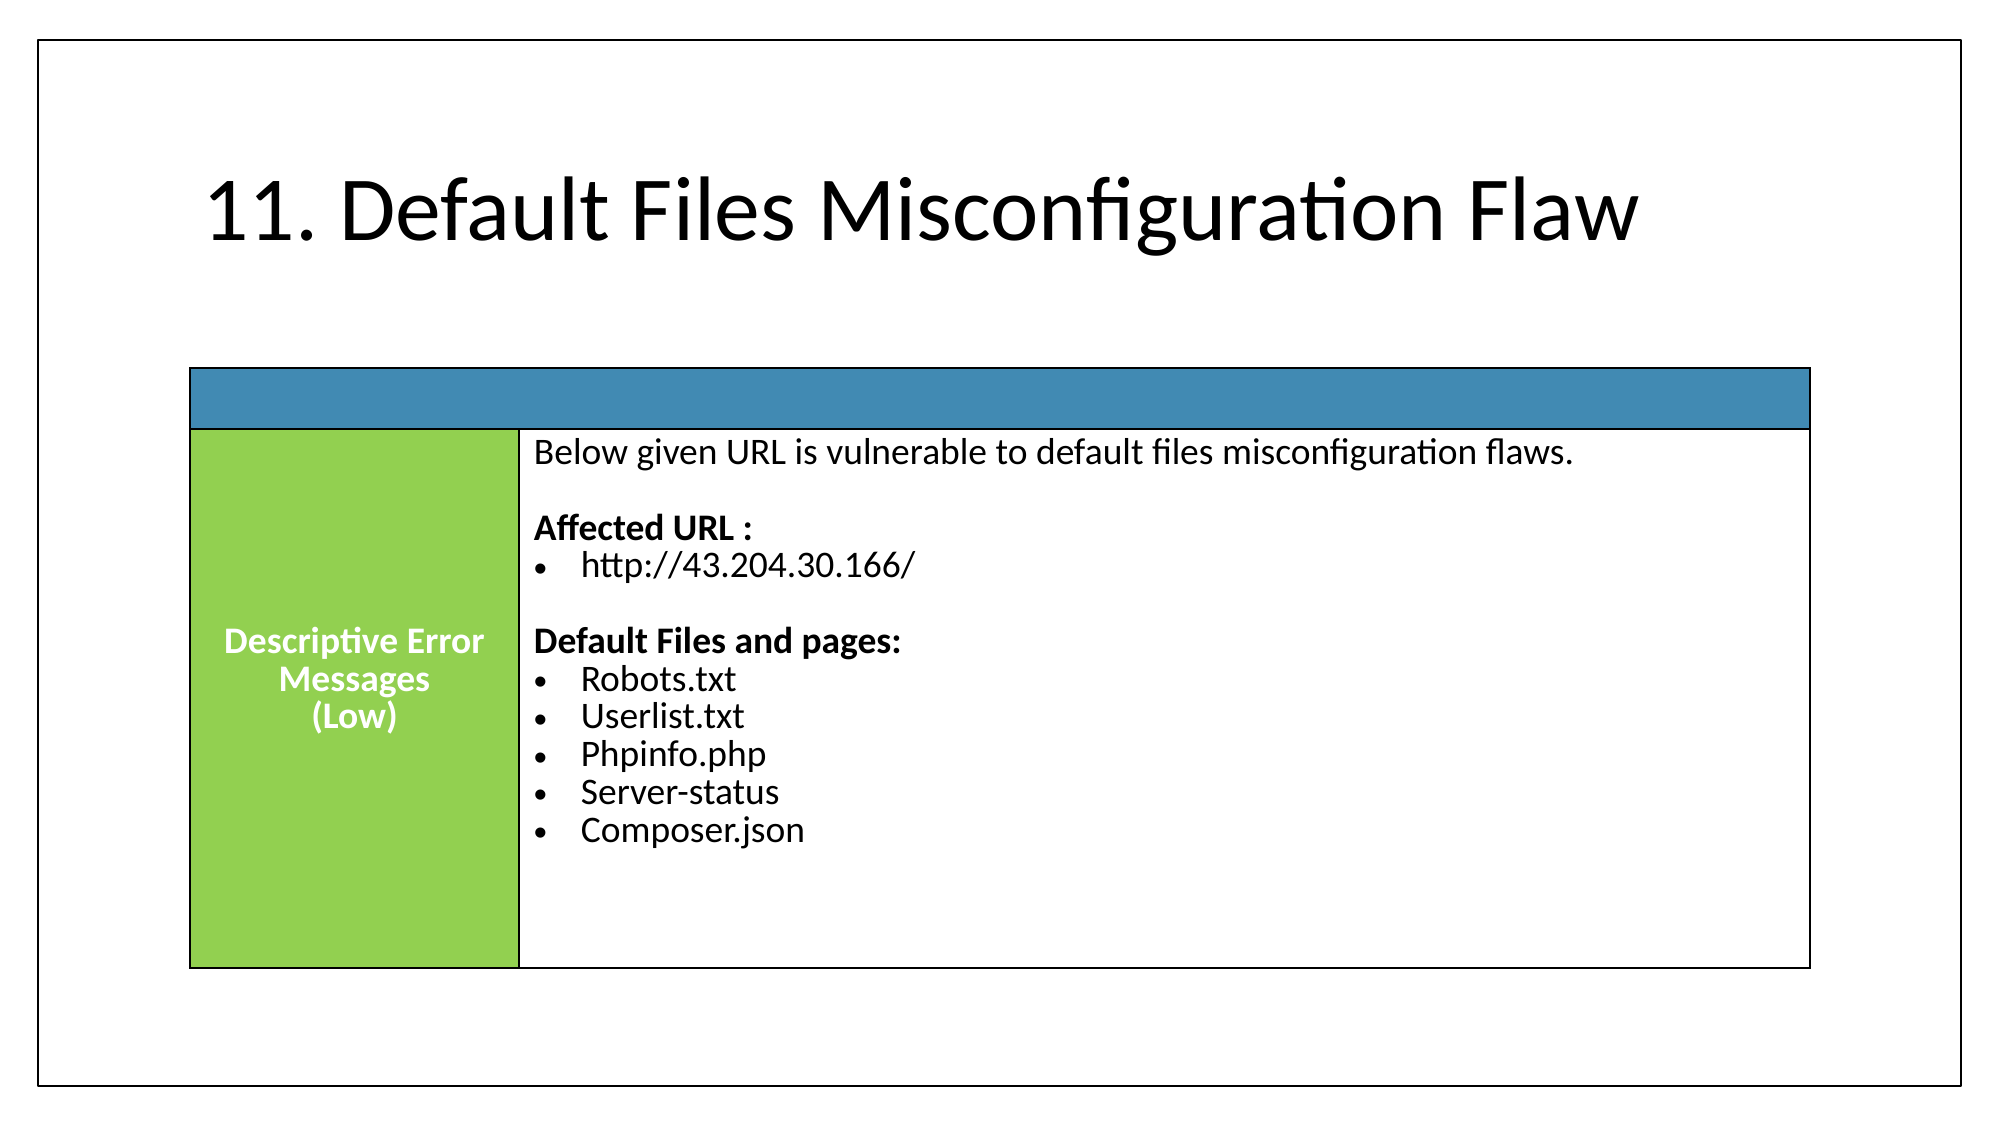

# 11. Default Files Misconfiguration Flaw
|  |
| --- |
| Descriptive Error Messages (Low) | Below given URL is vulnerable to default files misconfiguration flaws. Affected URL : http://43.204.30.166/ Default Files and pages: Robots.txt Userlist.txt Phpinfo.php Server-status Composer.json |
| --- | --- |